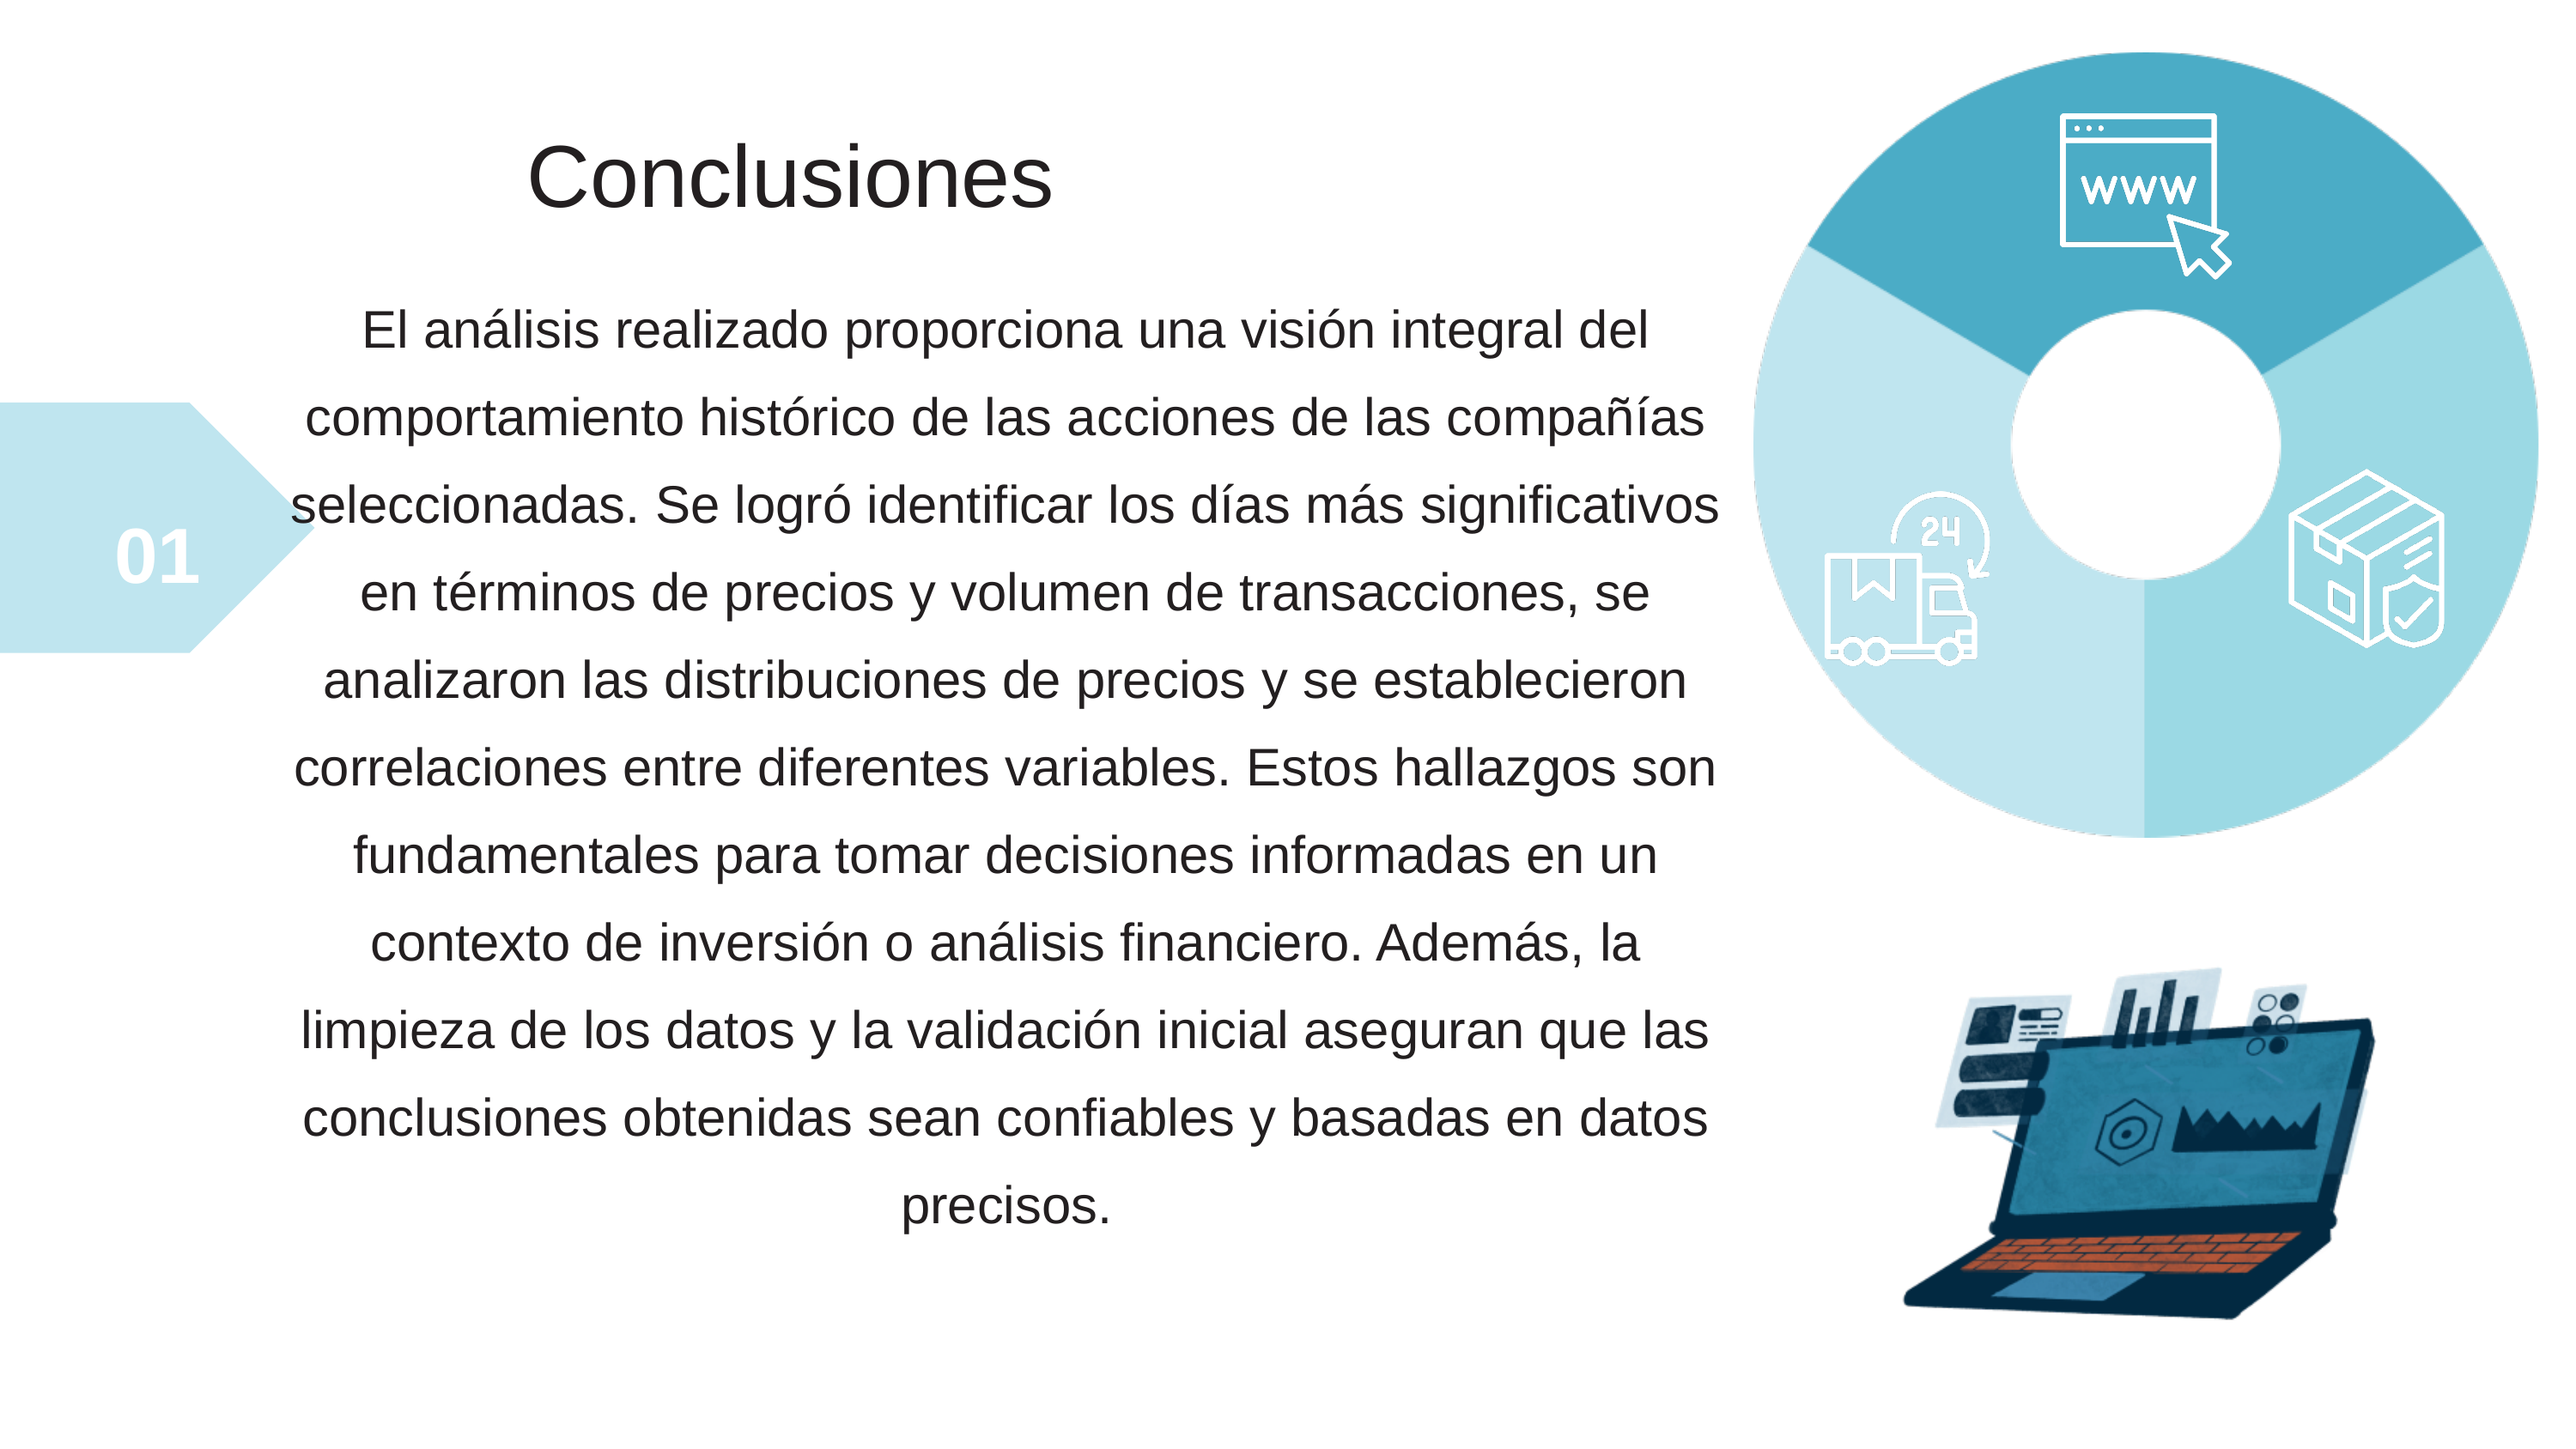

Conclusiones

El análisis realizado proporciona una visión integral del comportamiento histórico de las acciones de las compañías seleccionadas. Se logró identificar los días más significativos en términos de precios y volumen de transacciones, se analizaron las distribuciones de precios y se establecieron correlaciones entre diferentes variables. Estos hallazgos son fundamentales para tomar decisiones informadas en un contexto de inversión o análisis financiero. Además, la limpieza de los datos y la validación inicial aseguran que las conclusiones obtenidas sean confiables y basadas en datos precisos.

01